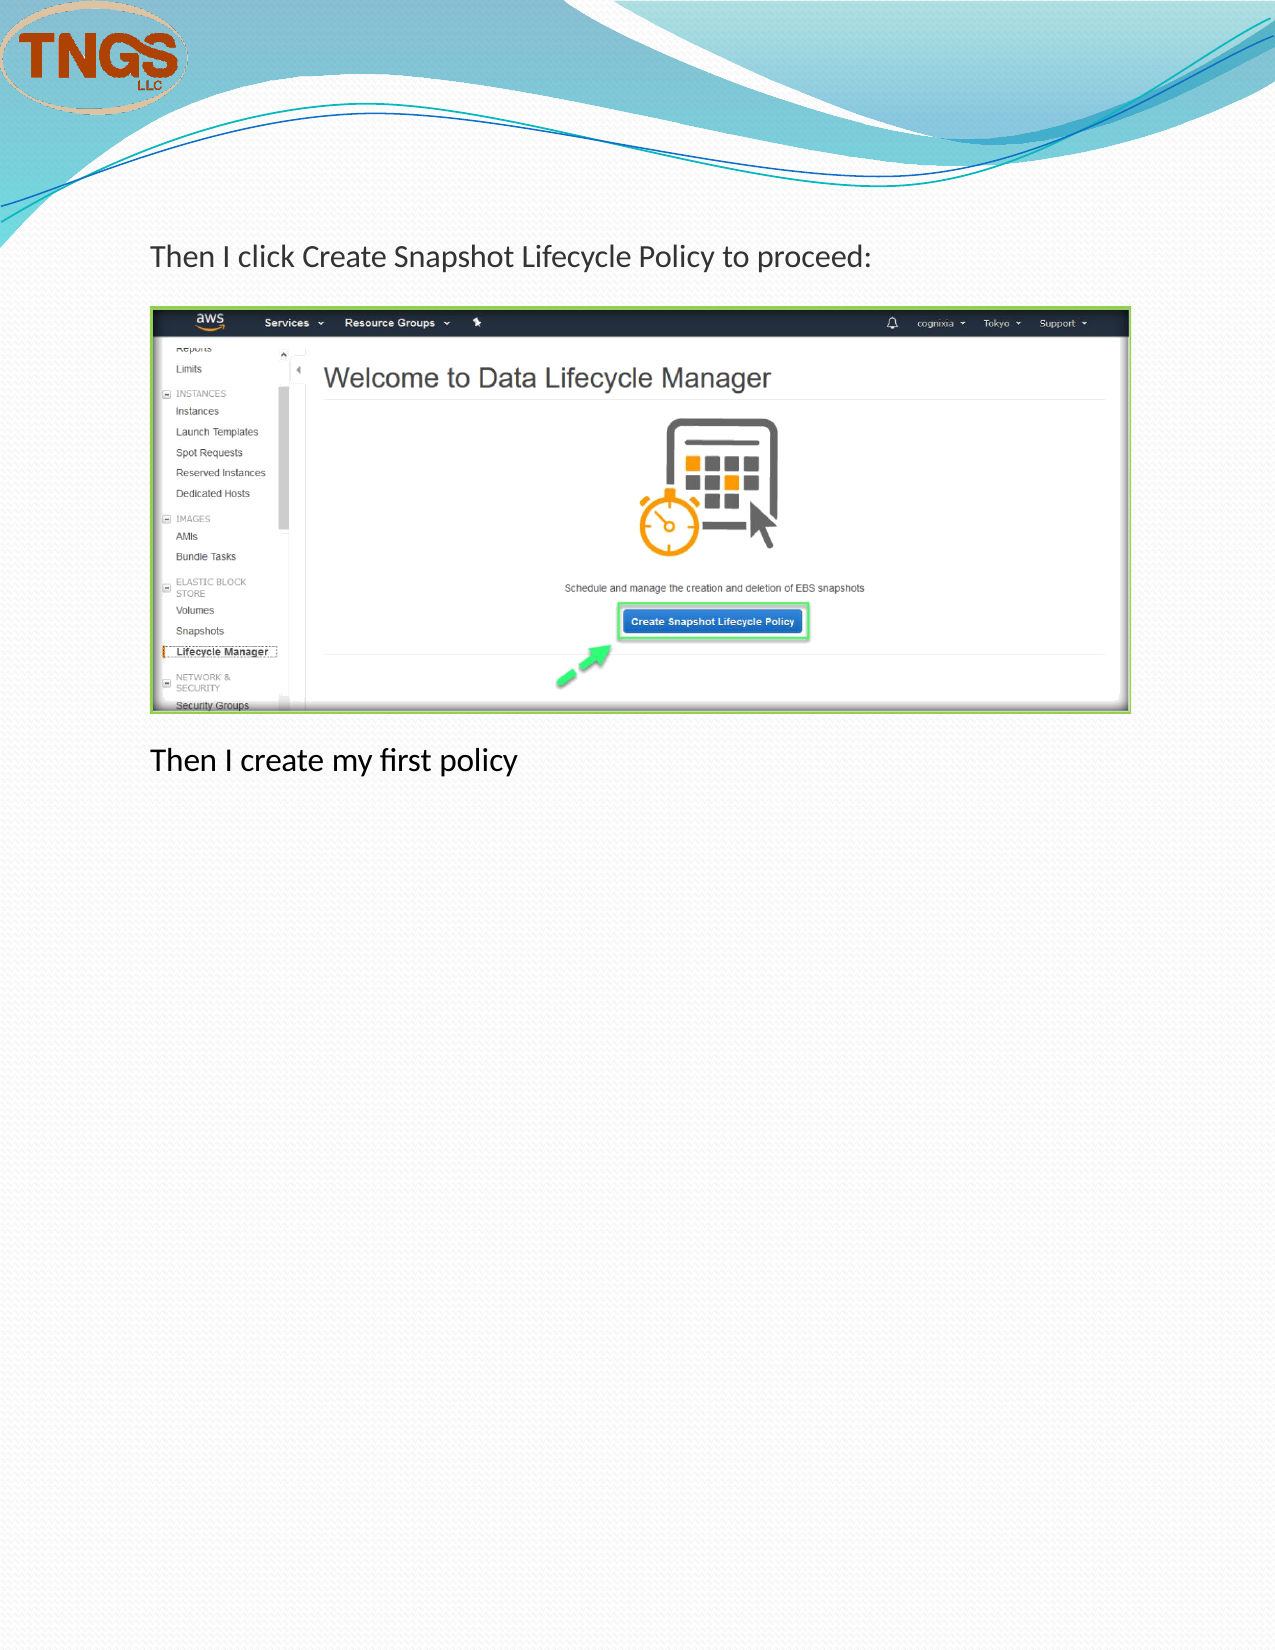

Then I click Create Snapshot Lifecycle Policy to proceed:

Then I create my first policy